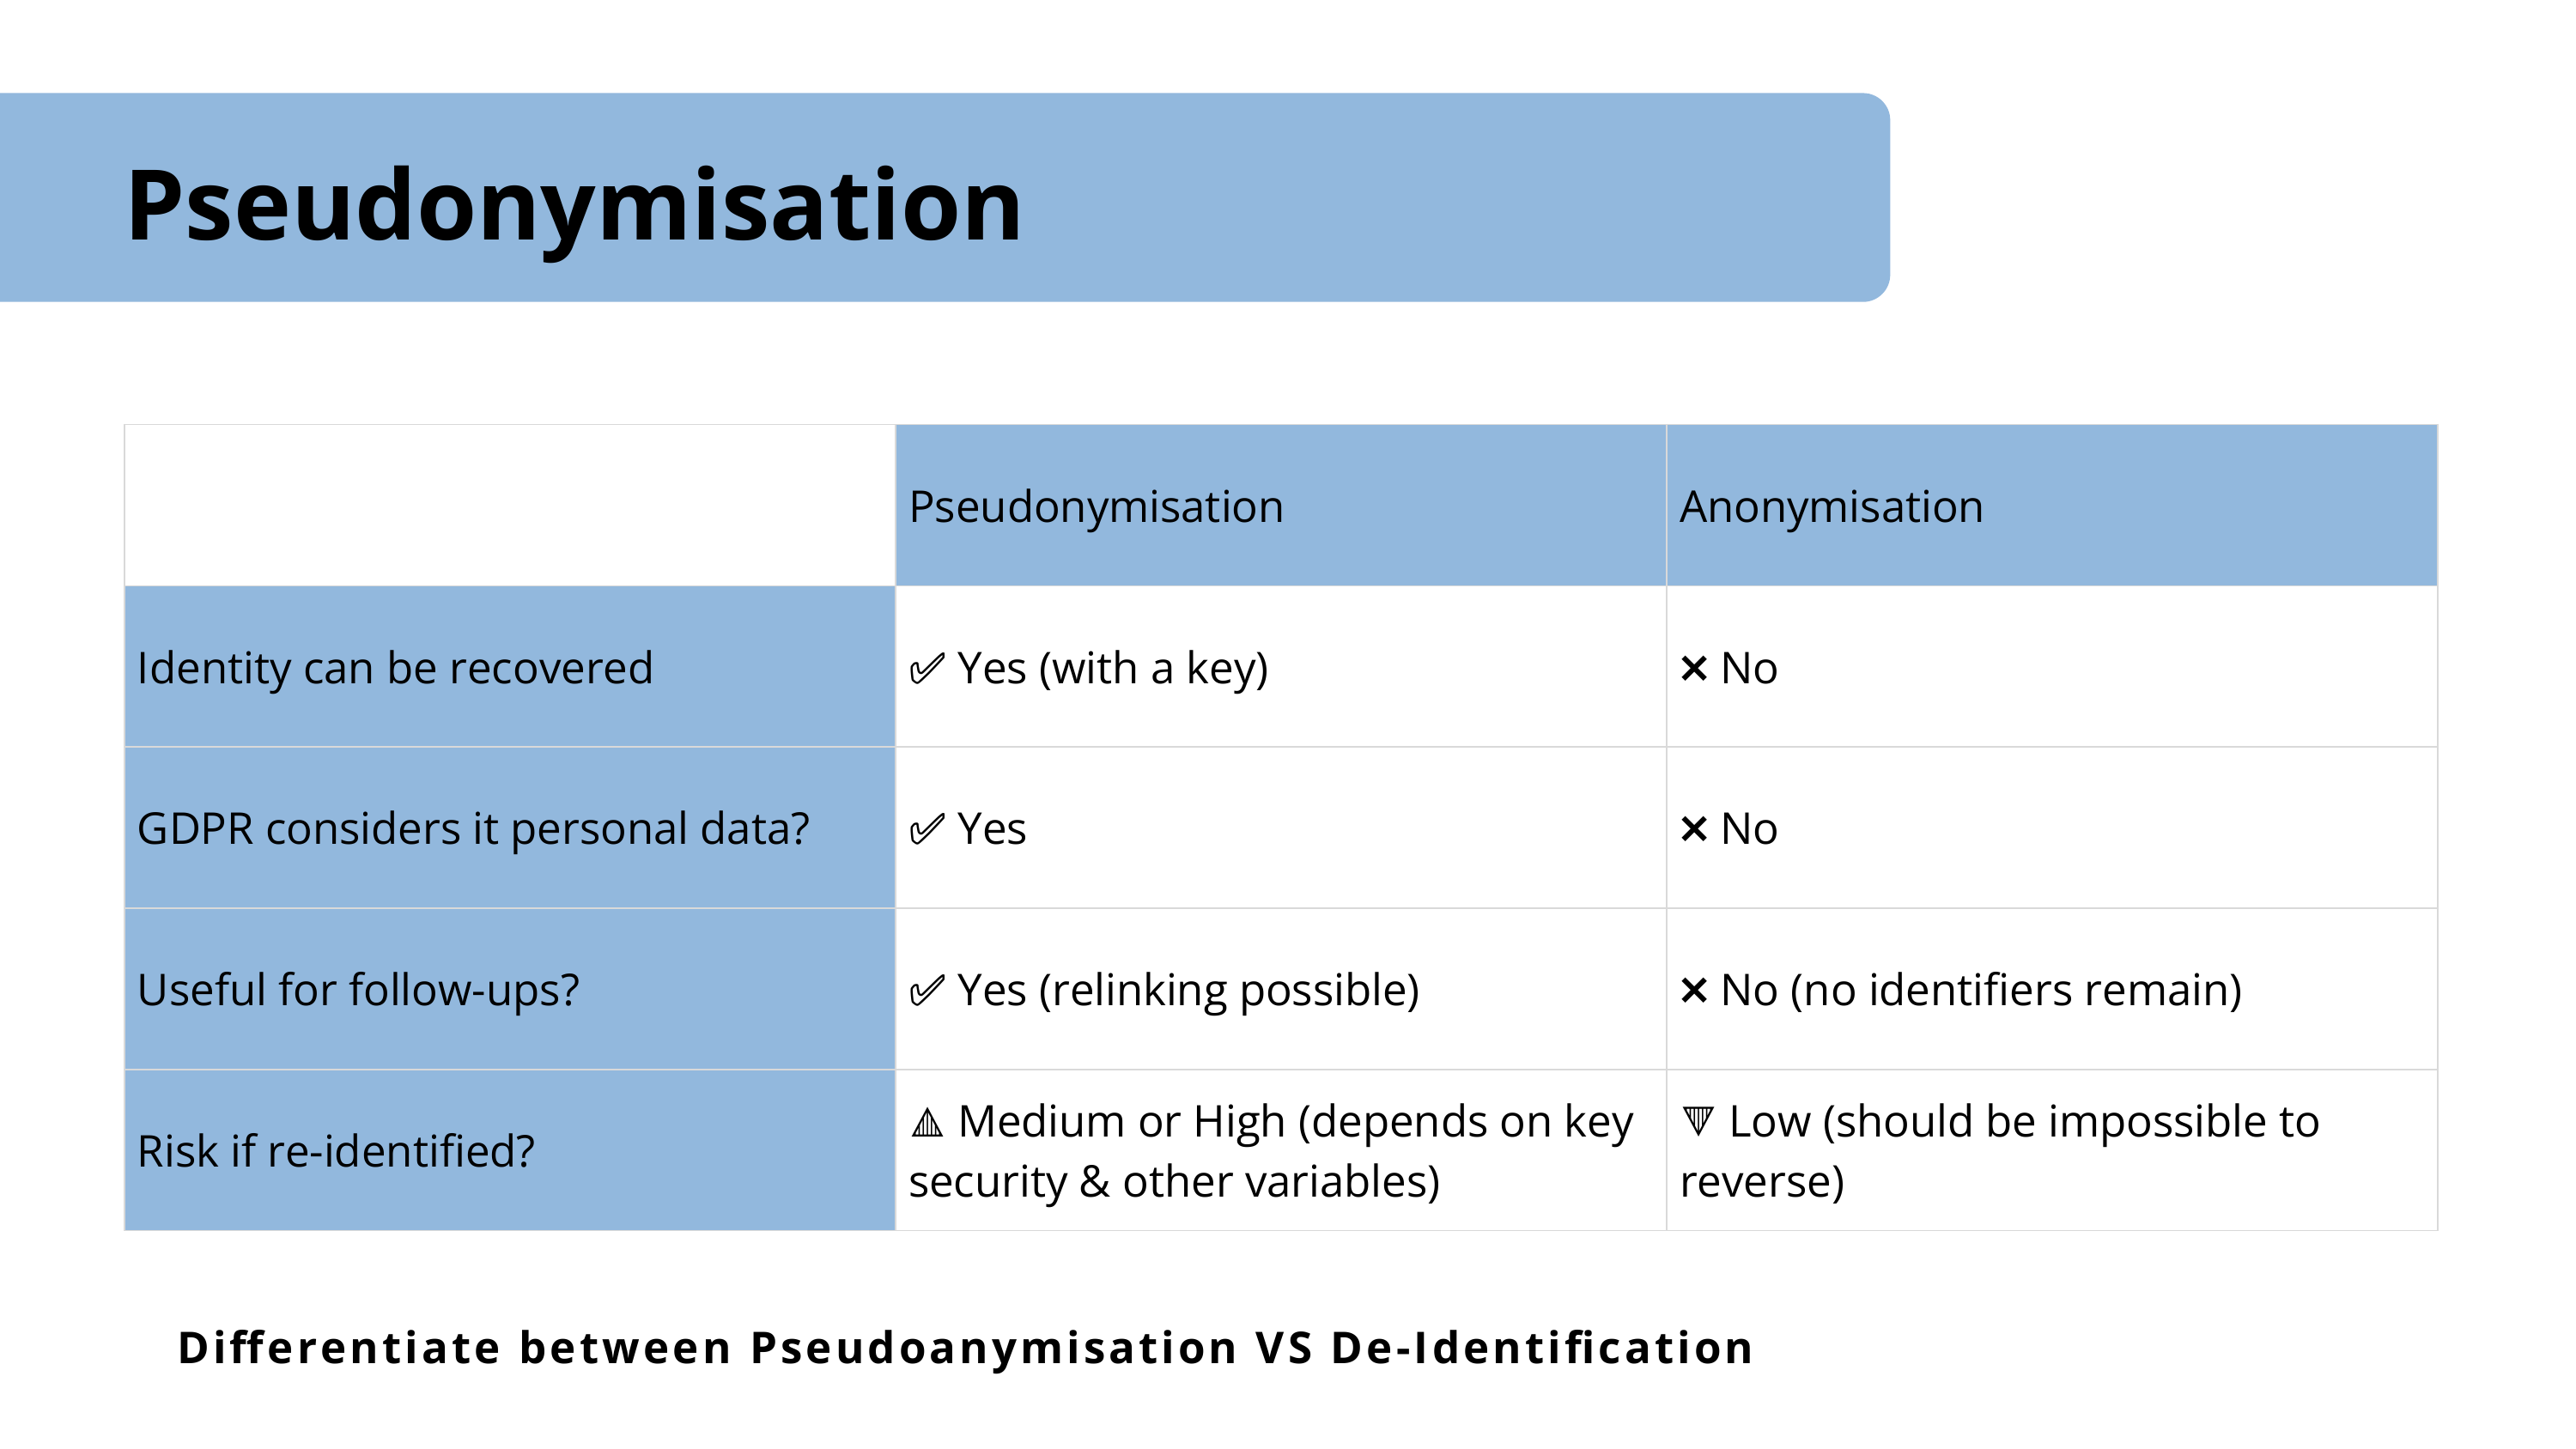

Pseudonymisation

|  | Pseudonymisation | Anonymisation |
| --- | --- | --- |
| Identity can be recovered | ✅ Yes (with a key) | ❌ No |
| GDPR considers it personal data? | ✅ Yes | ❌ No |
| Useful for follow-ups? | ✅ Yes (relinking possible) | ❌ No (no identifiers remain) |
| Risk if re-identified? | 🔺 Medium or High (depends on key security & other variables) | 🔻 Low (should be impossible to reverse) |
Differentiate between Pseudoanymisation VS De-Identification